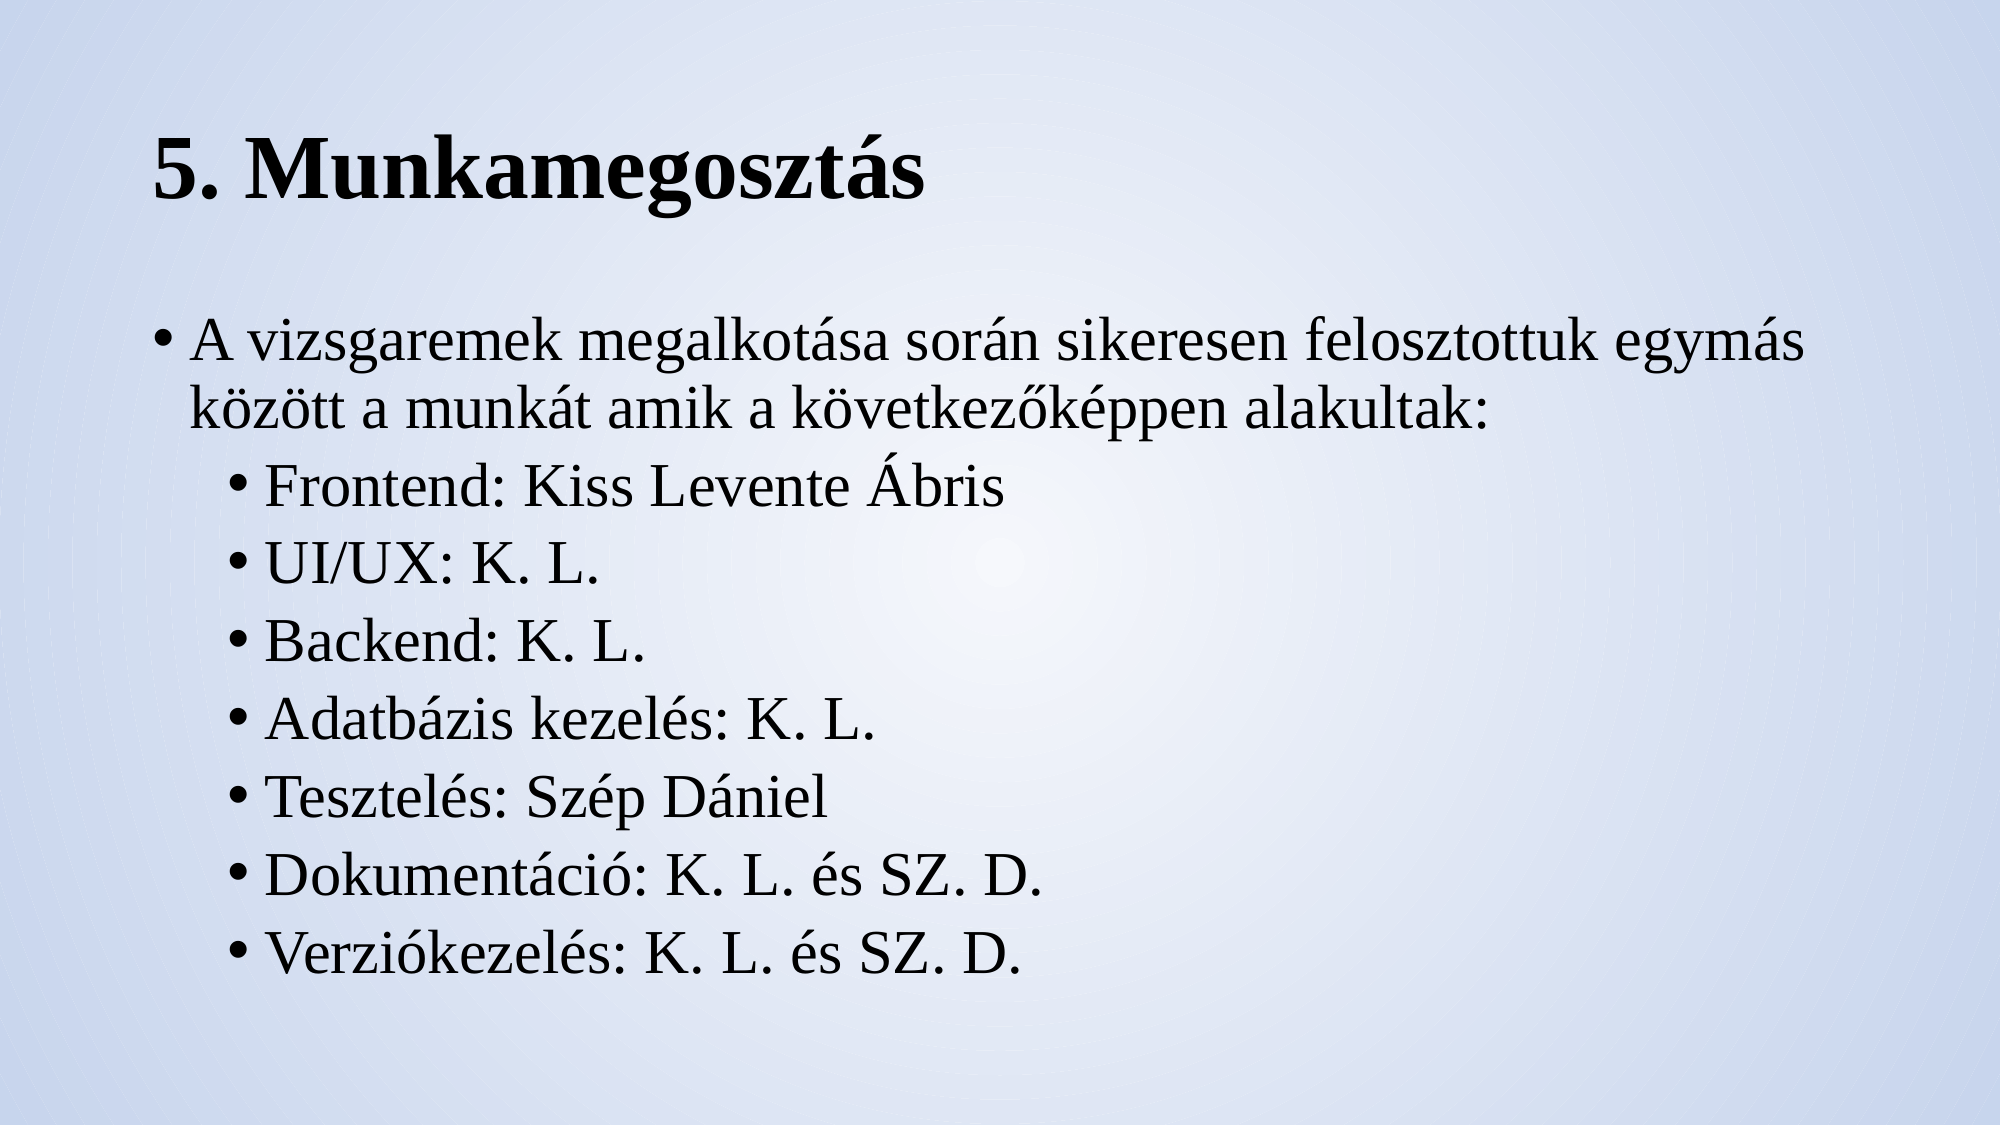

# 5. Munkamegosztás
A vizsgaremek megalkotása során sikeresen felosztottuk egymás között a munkát amik a következőképpen alakultak:
Frontend: Kiss Levente Ábris
UI/UX: K. L.
Backend: K. L.
Adatbázis kezelés: K. L.
Tesztelés: Szép Dániel
Dokumentáció: K. L. és SZ. D.
Verziókezelés: K. L. és SZ. D.